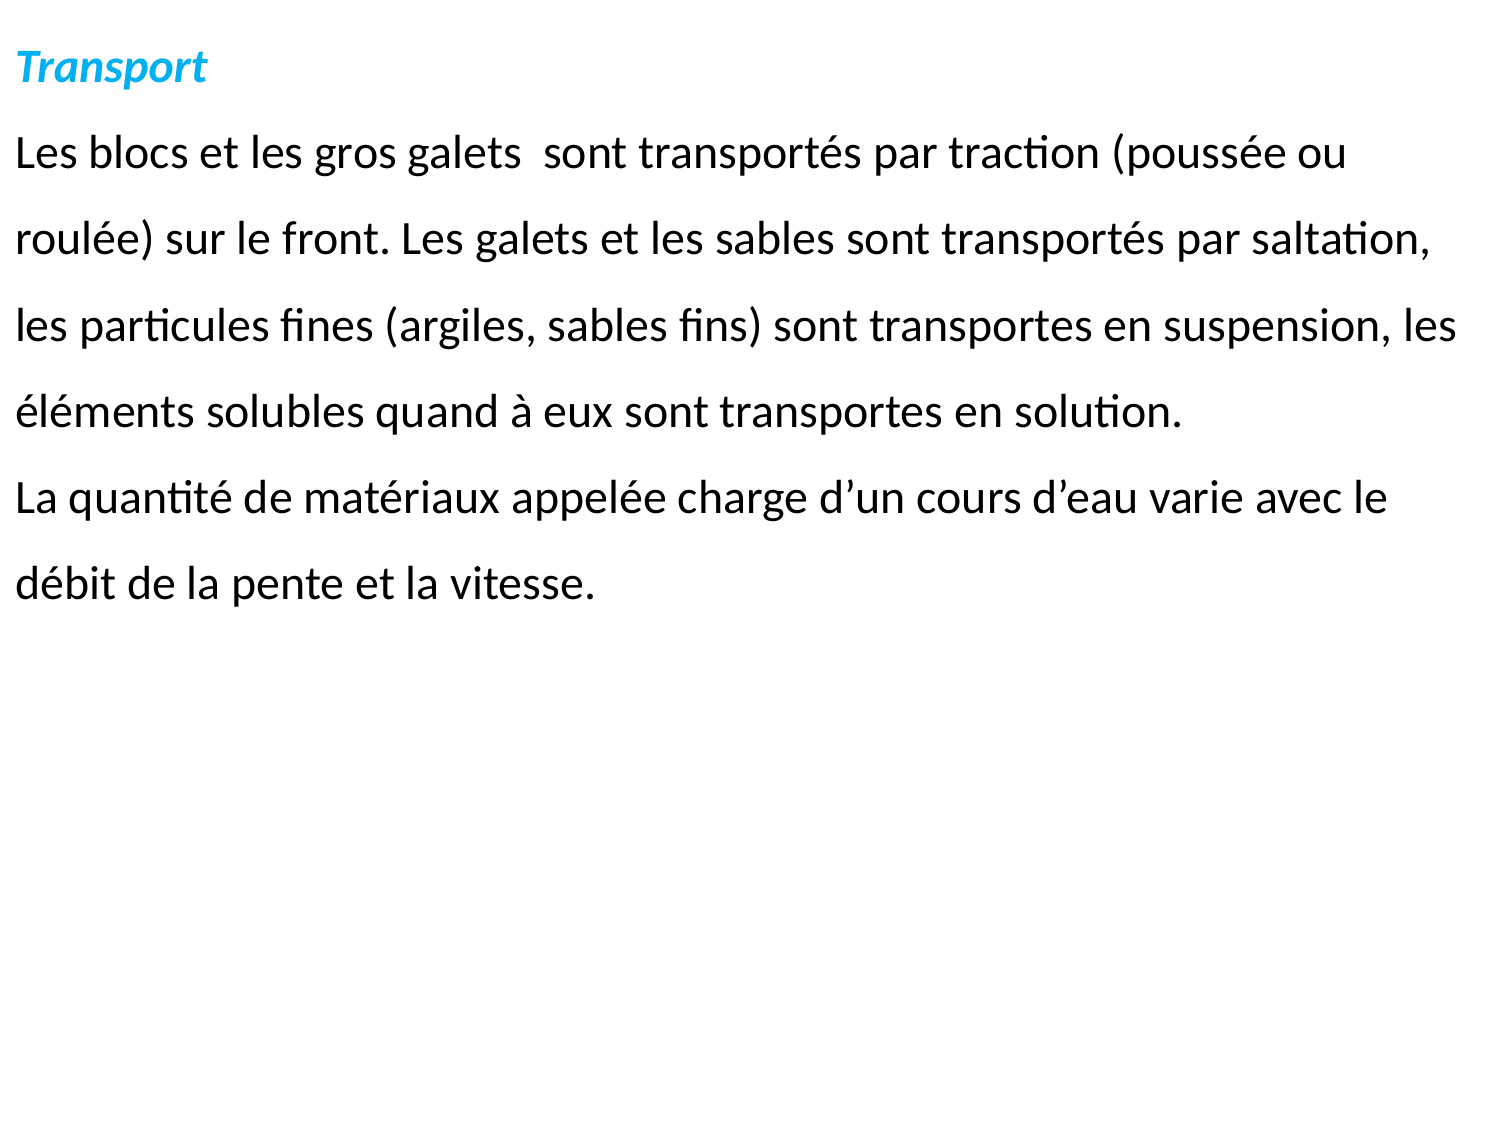

Transport
Les blocs et les gros galets  sont transportés par traction (poussée ou roulée) sur le front. Les galets et les sables sont transportés par saltation, les particules fines (argiles, sables fins) sont transportes en suspension, les éléments solubles quand à eux sont transportes en solution.
La quantité de matériaux appelée charge d’un cours d’eau varie avec le débit de la pente et la vitesse.